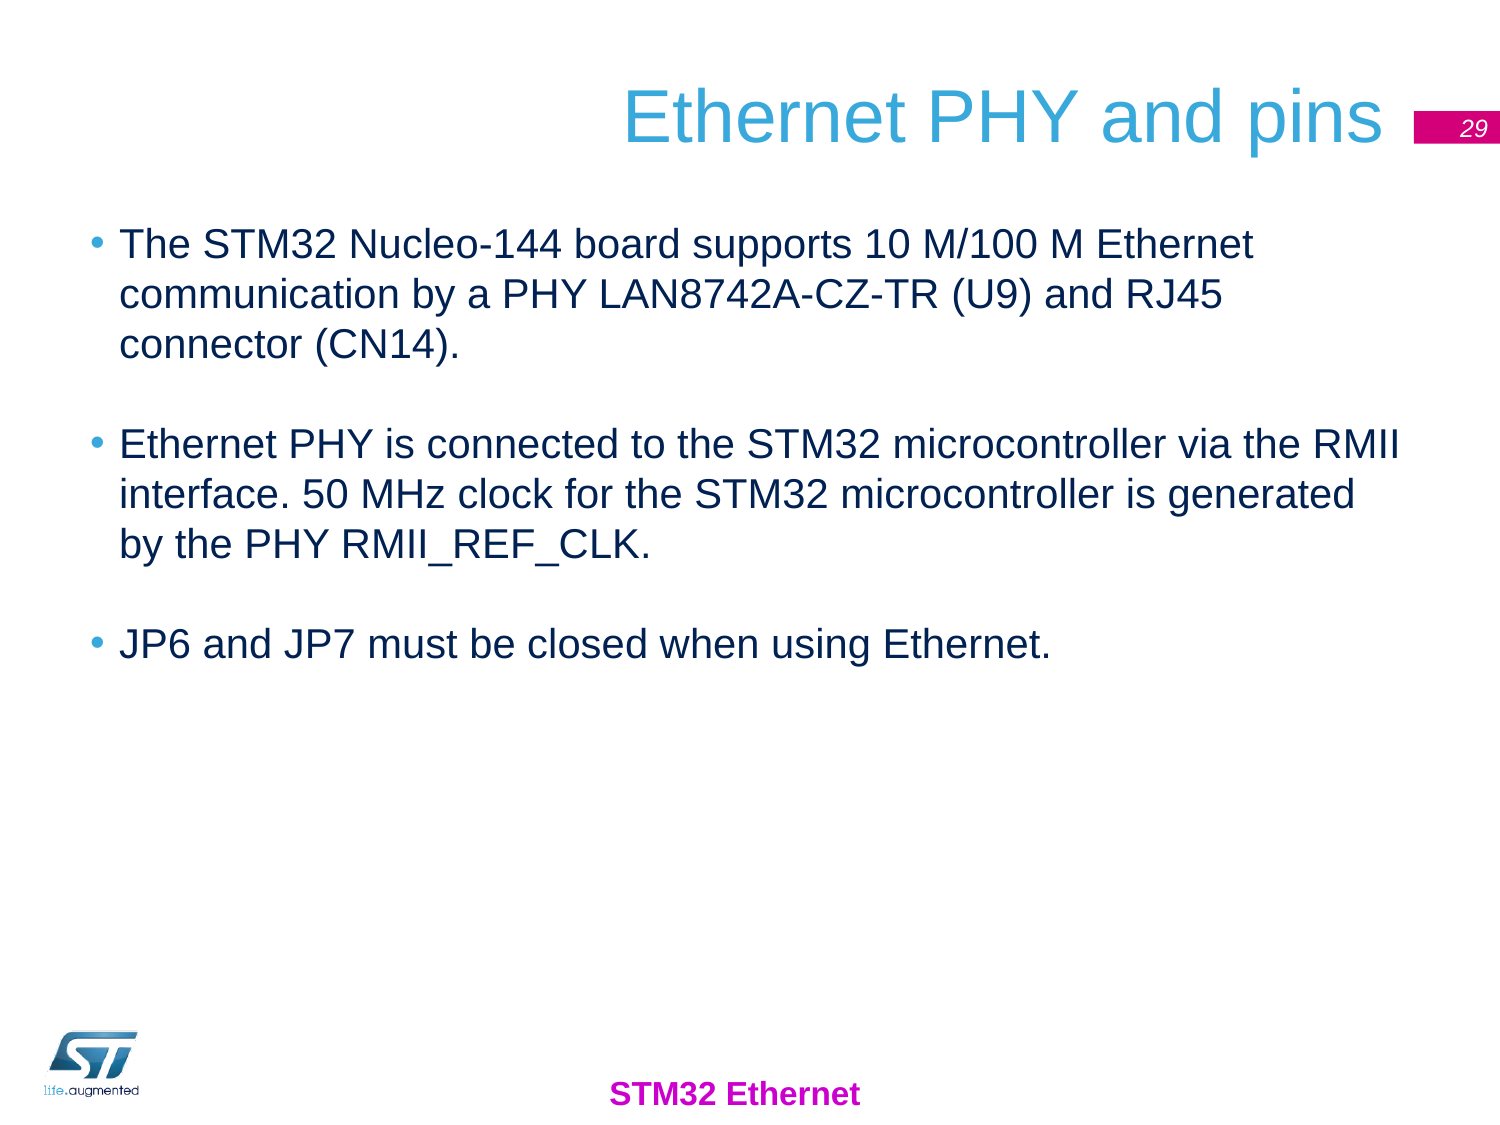

# Ethernet PHY and pins
29
The STM32 Nucleo-144 board supports 10 M/100 M Ethernet communication by a PHY LAN8742A-CZ-TR (U9) and RJ45 connector (CN14).
Ethernet PHY is connected to the STM32 microcontroller via the RMII interface. 50 MHz clock for the STM32 microcontroller is generated by the PHY RMII_REF_CLK.
JP6 and JP7 must be closed when using Ethernet.